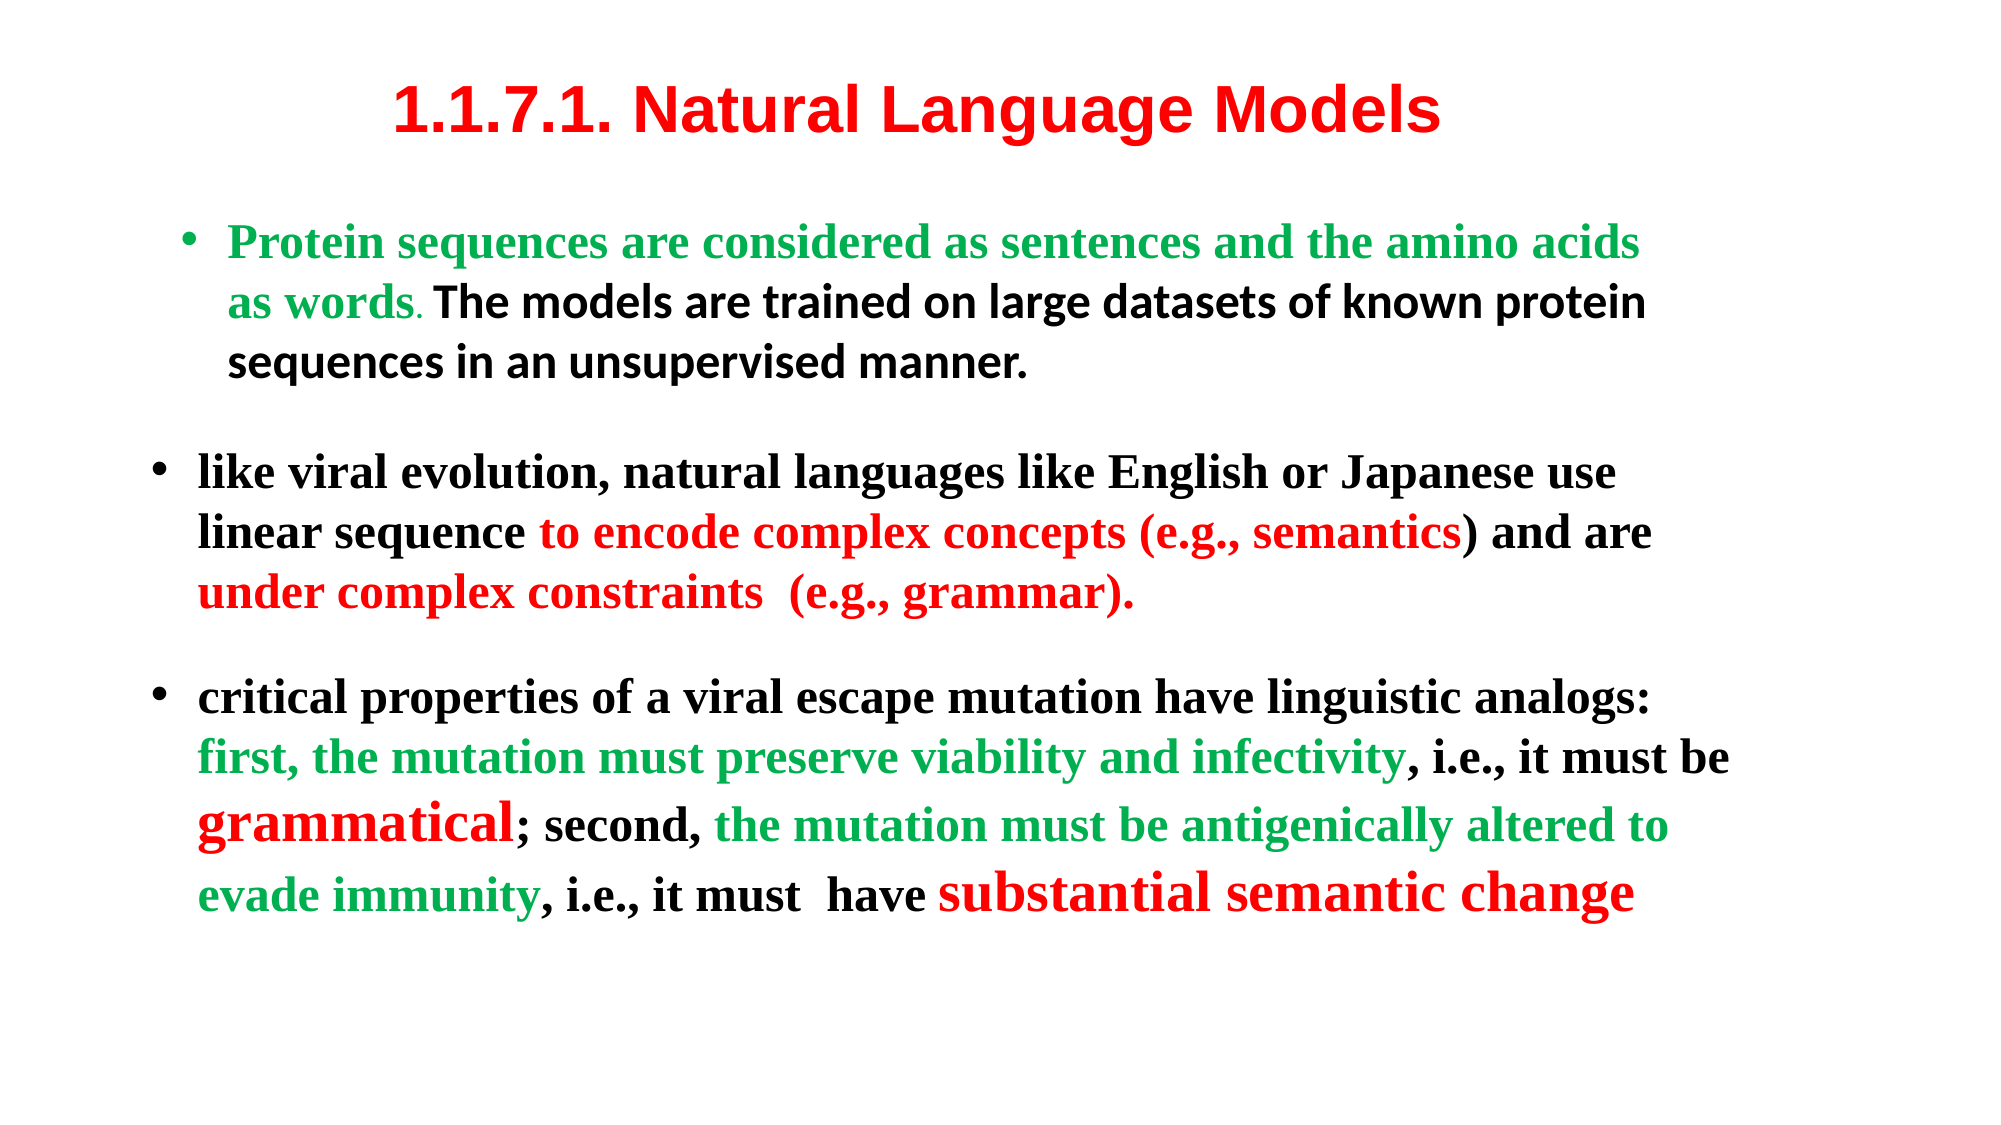

1.1.7.1. Natural Language Models
Protein sequences are considered as sentences and the amino acids as words. The models are trained on large datasets of known protein sequences in an unsupervised manner.
like viral evolution, natural languages like English or Japanese use  linear sequence to encode complex concepts (e.g., semantics) and are under complex constraints  (e.g., grammar).

critical properties of a viral escape mutation have linguistic analogs: first, the mutation must preserve viability and infectivity, i.e., it must be grammatical; second, the mutation must be antigenically altered to evade immunity, i.e., it must  have substantial semantic change